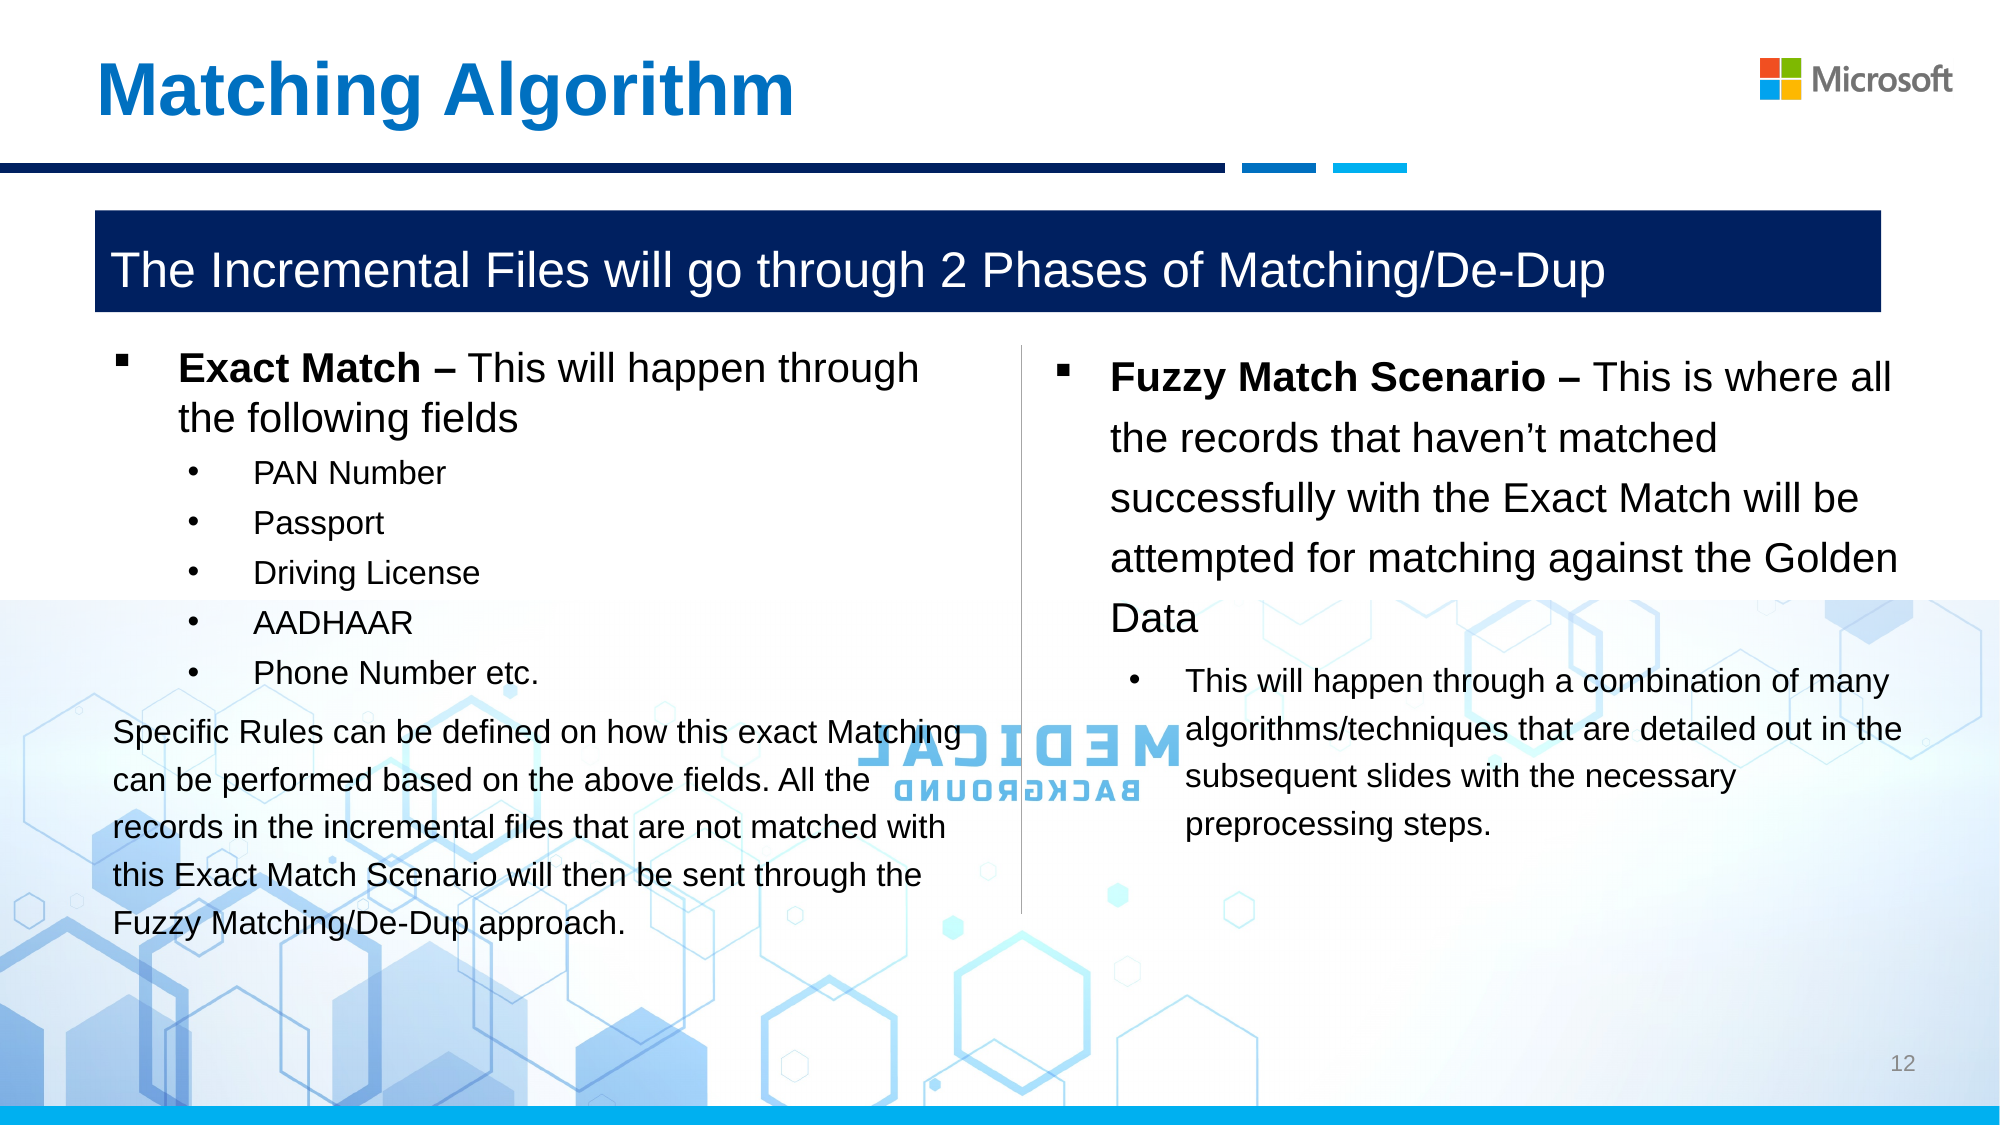

# Matching Algorithm
The Incremental Files will go through 2 Phases of Matching/De-Dup
Exact Match – This will happen through the following fields
PAN Number
Passport
Driving License
AADHAAR
Phone Number etc.
Specific Rules can be defined on how this exact Matching can be performed based on the above fields. All the records in the incremental files that are not matched with this Exact Match Scenario will then be sent through the Fuzzy Matching/De-Dup approach.
Fuzzy Match Scenario – This is where all the records that haven’t matched successfully with the Exact Match will be attempted for matching against the Golden Data
This will happen through a combination of many algorithms/techniques that are detailed out in the subsequent slides with the necessary preprocessing steps.